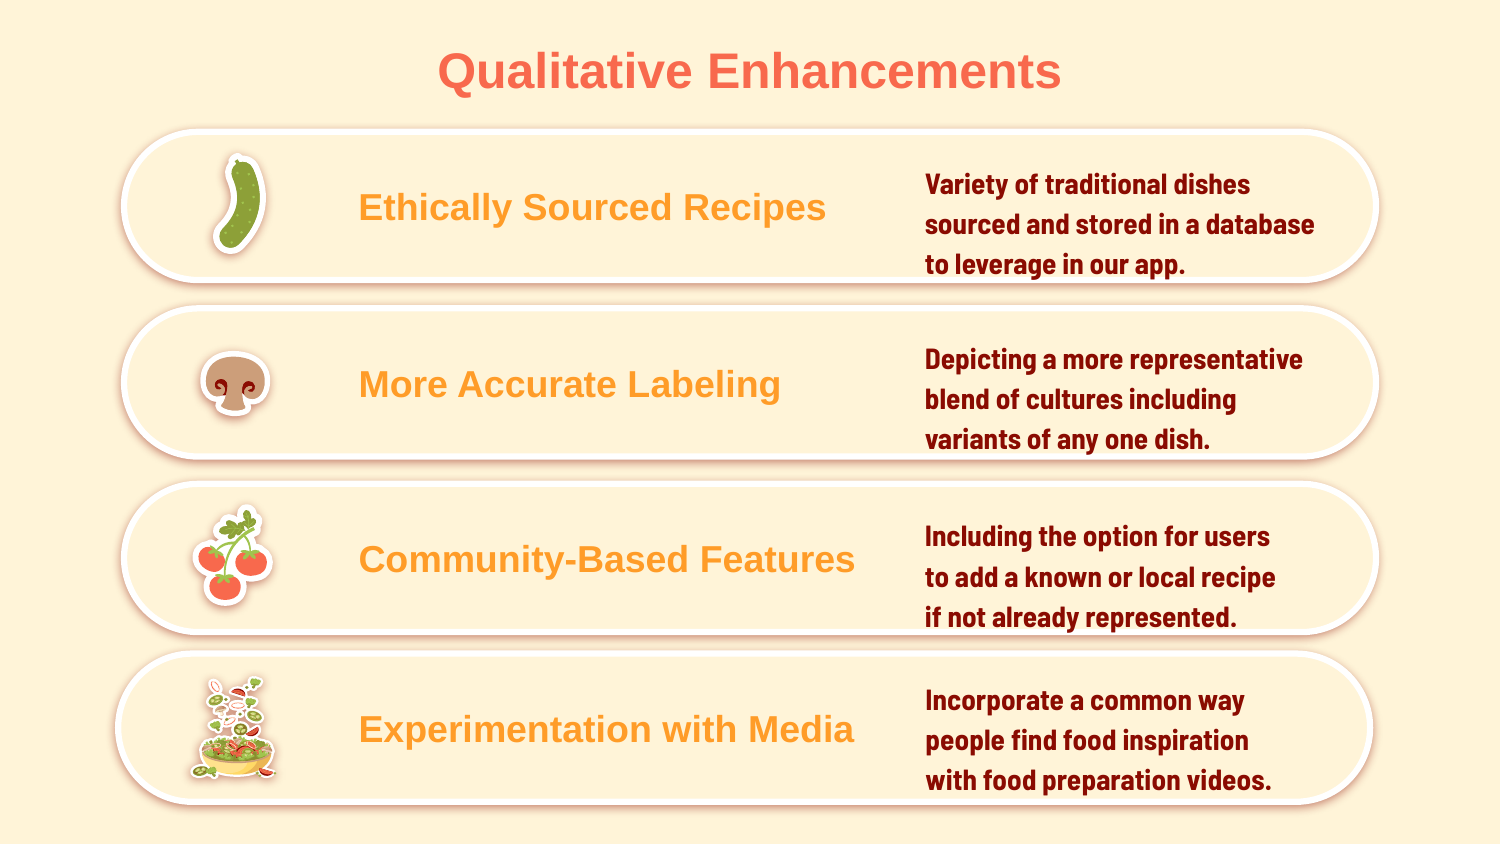

# Qualitative Enhancements

Variety of traditional dishes sourced and stored in a database to leverage in our app.

Ethically Sourced Recipes

Depicting a more representative blend of cultures including variants of any one dish.

More Accurate Labeling

Including the option for users to add a known or local recipe if not already represented.

Community-Based Features

Incorporate a common way people find food inspiration with food preparation videos.

Experimentation with Media